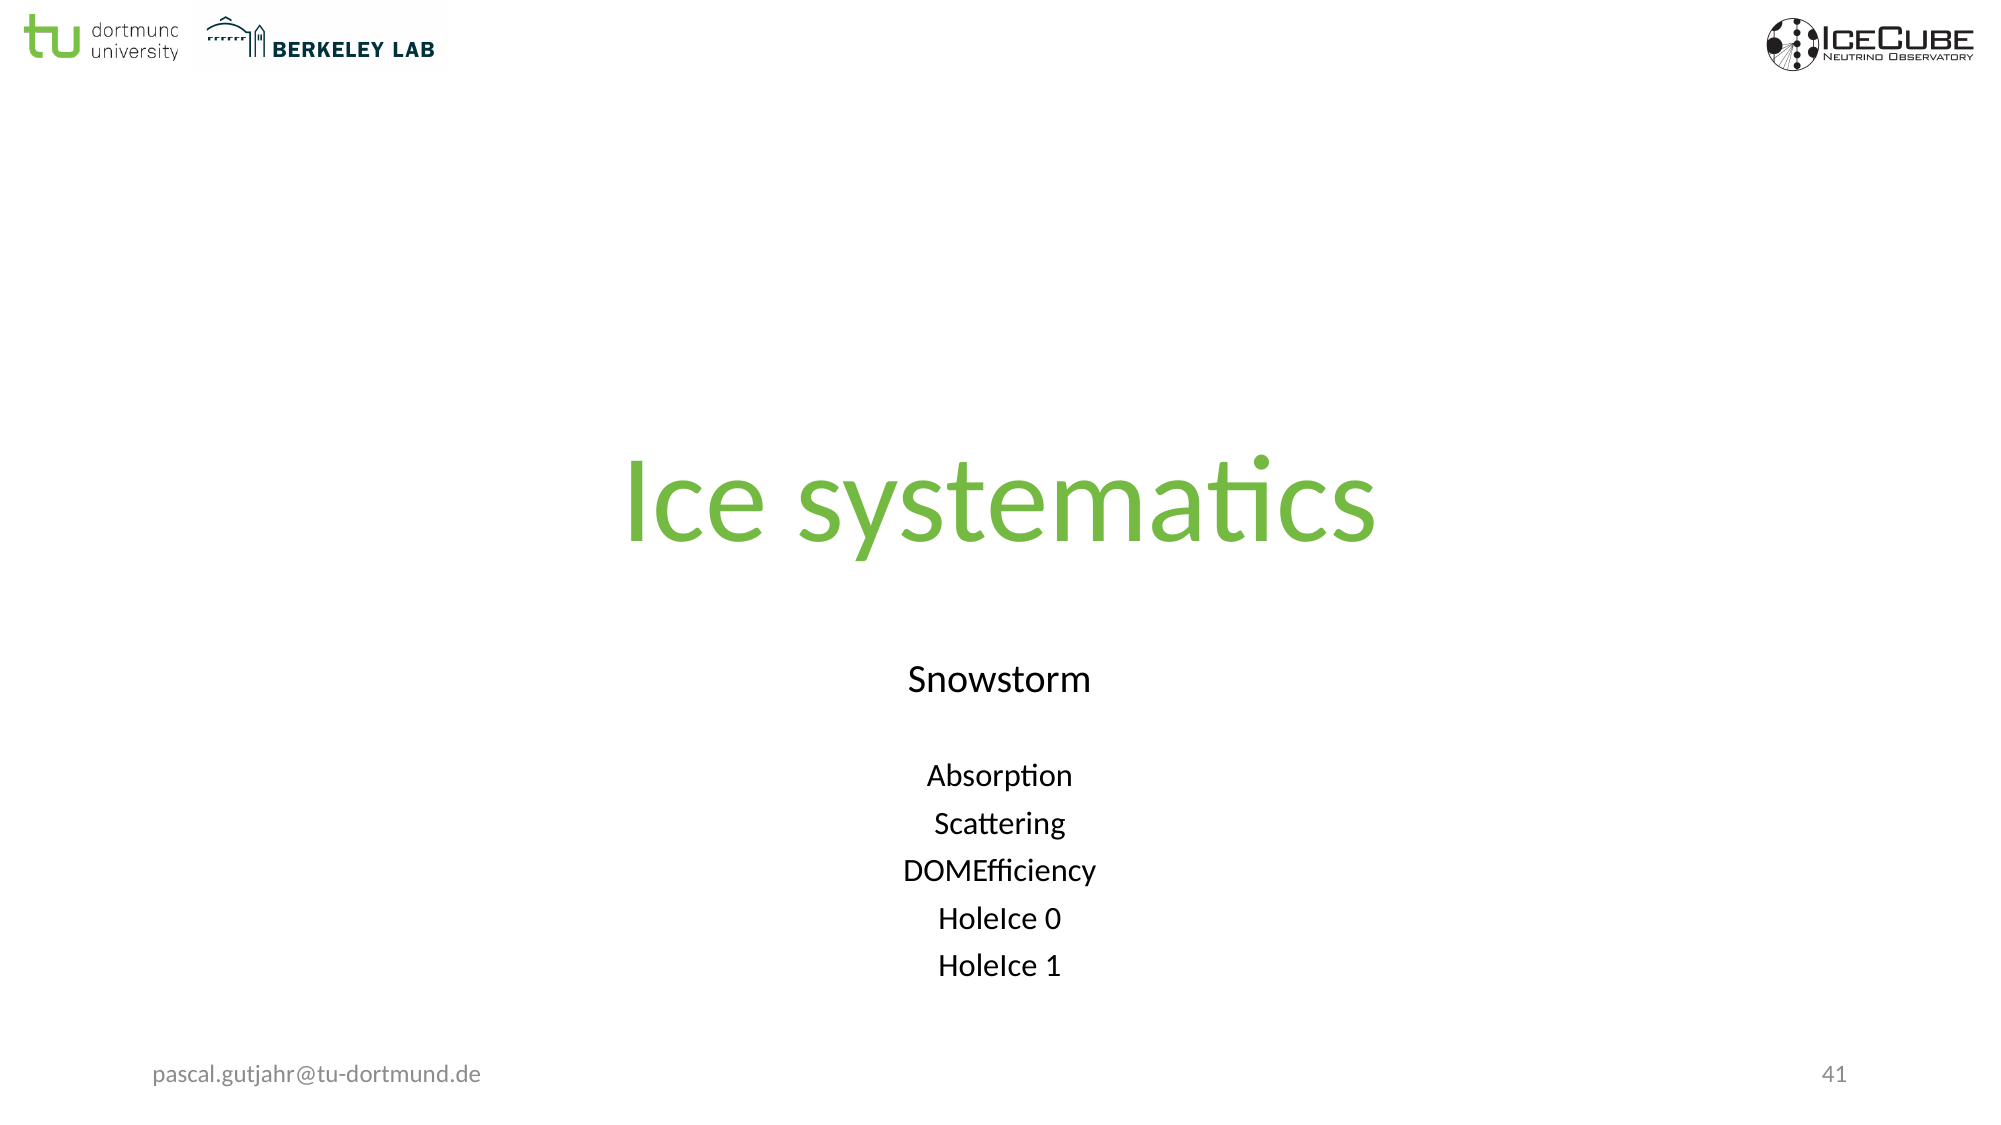

# Ice systematics
Snowstorm

Absorption
Scattering
DOMEfficiency
HoleIce 0
HoleIce 1

pascal.gutjahr@tu-dortmund.de
41